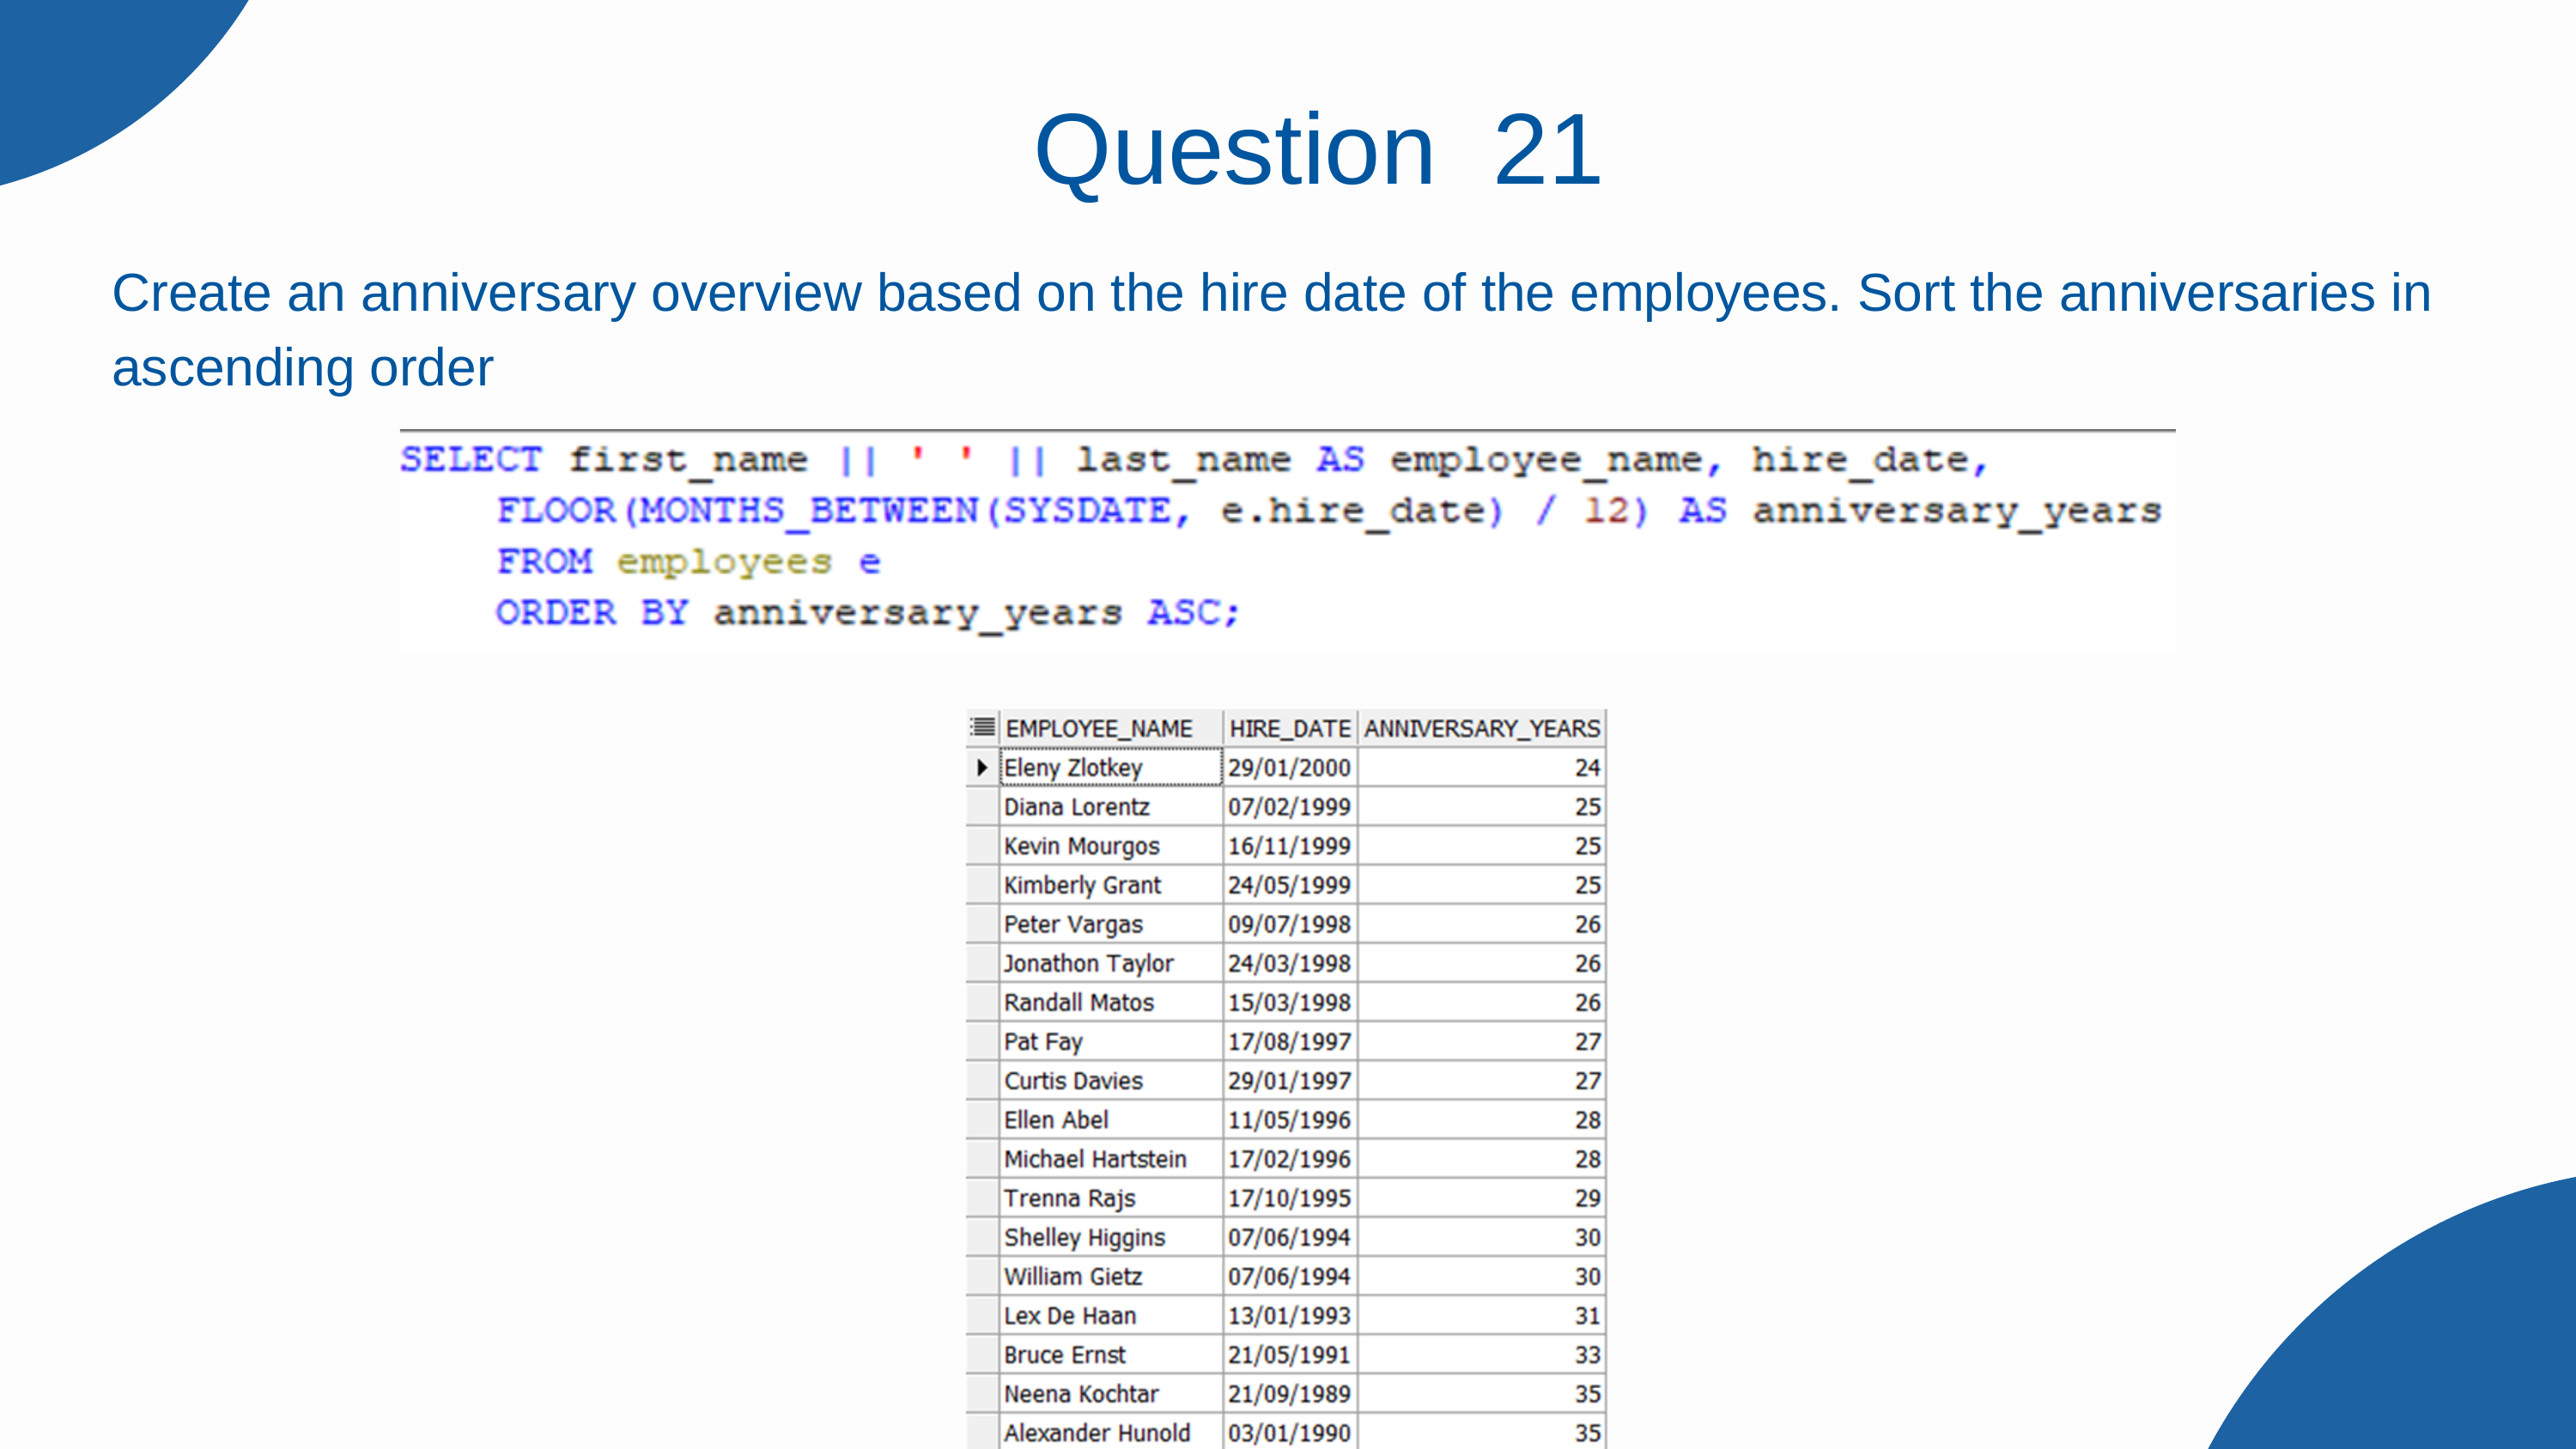

Question  21
Create an anniversary overview based on the hire date of the employees. Sort the anniversaries in ascending order